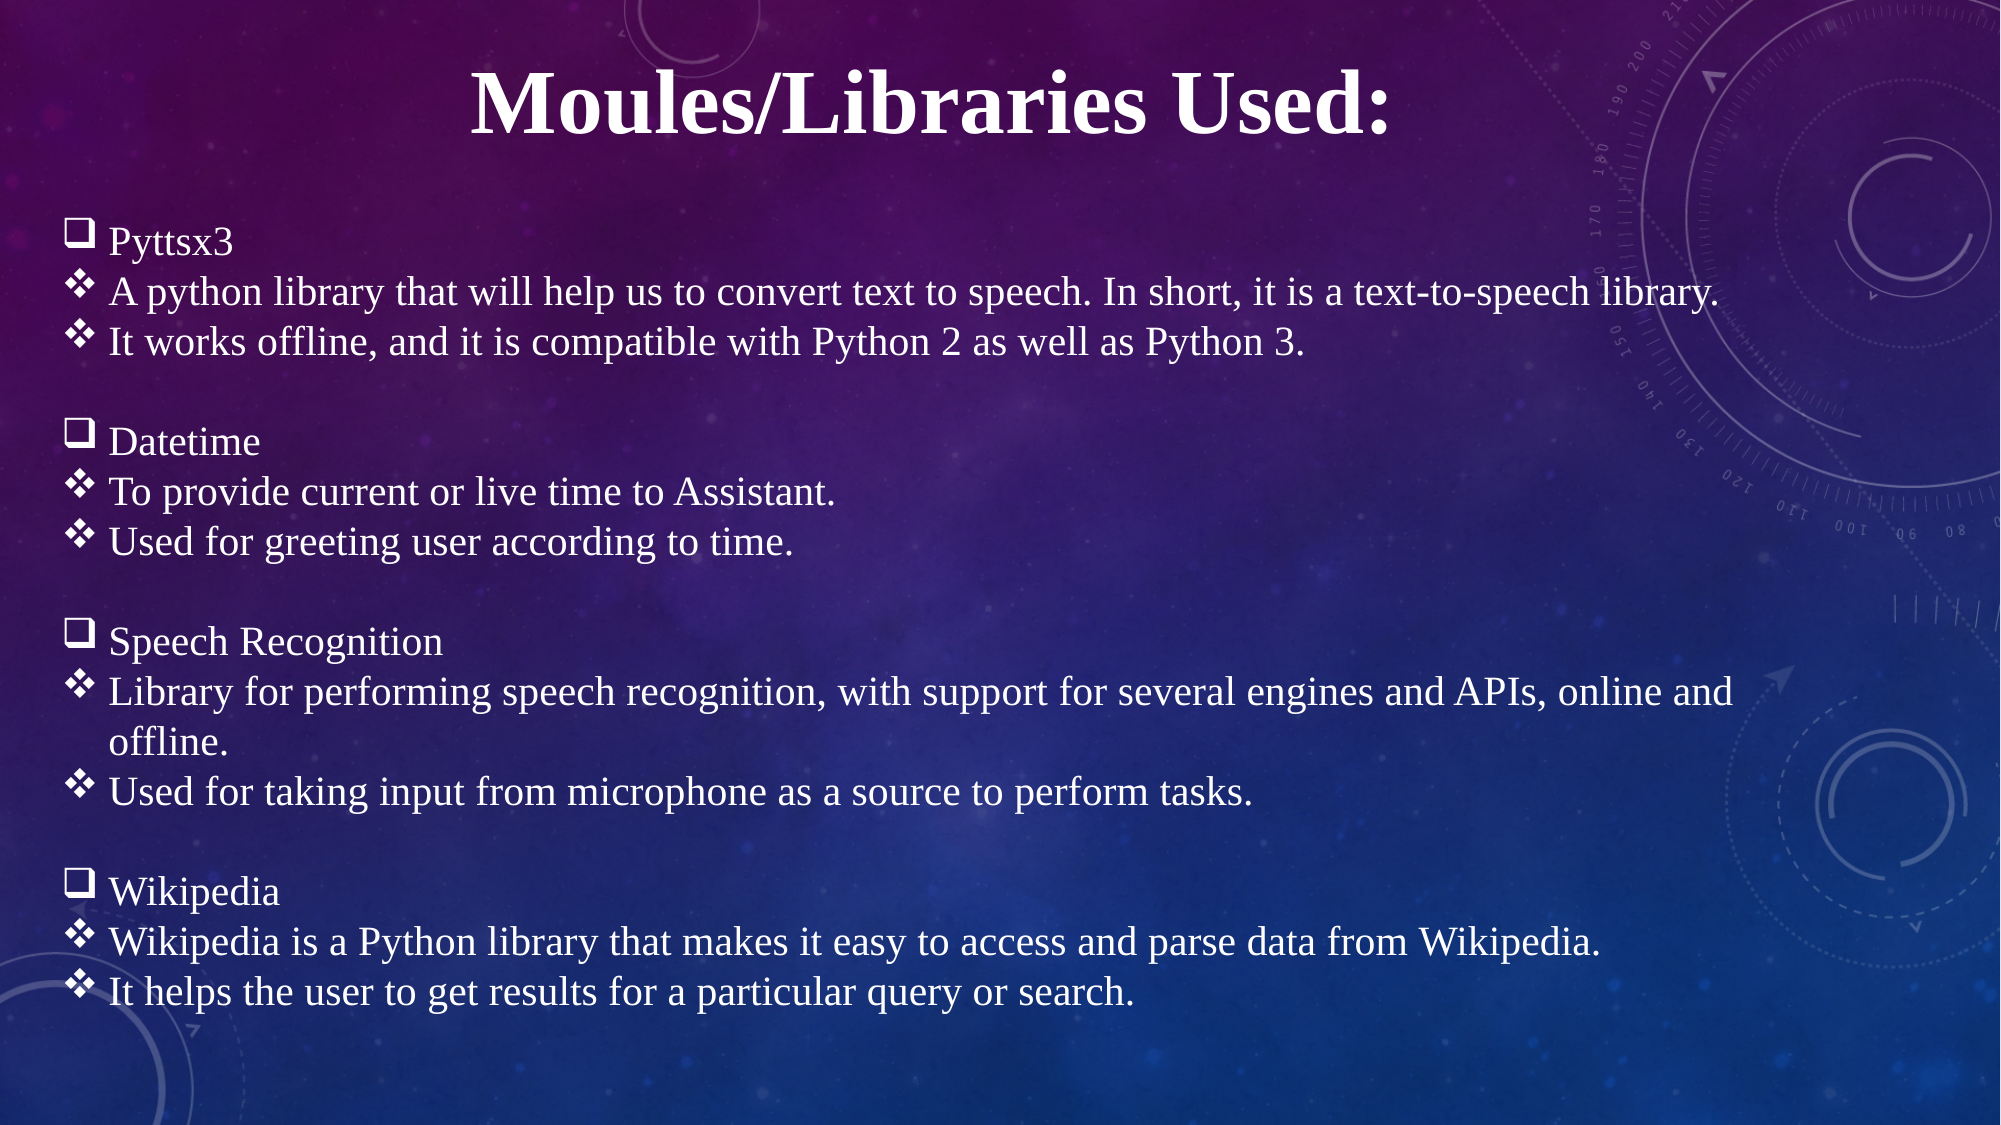

Moules/Libraries Used:
Pyttsx3
A python library that will help us to convert text to speech. In short, it is a text-to-speech library.
It works offline, and it is compatible with Python 2 as well as Python 3.

Datetime
To provide current or live time to Assistant.
Used for greeting user according to time.

Speech Recognition
Library for performing speech recognition, with support for several engines and APIs, online and offline.
Used for taking input from microphone as a source to perform tasks.

Wikipedia
Wikipedia is a Python library that makes it easy to access and parse data from Wikipedia.
It helps the user to get results for a particular query or search.